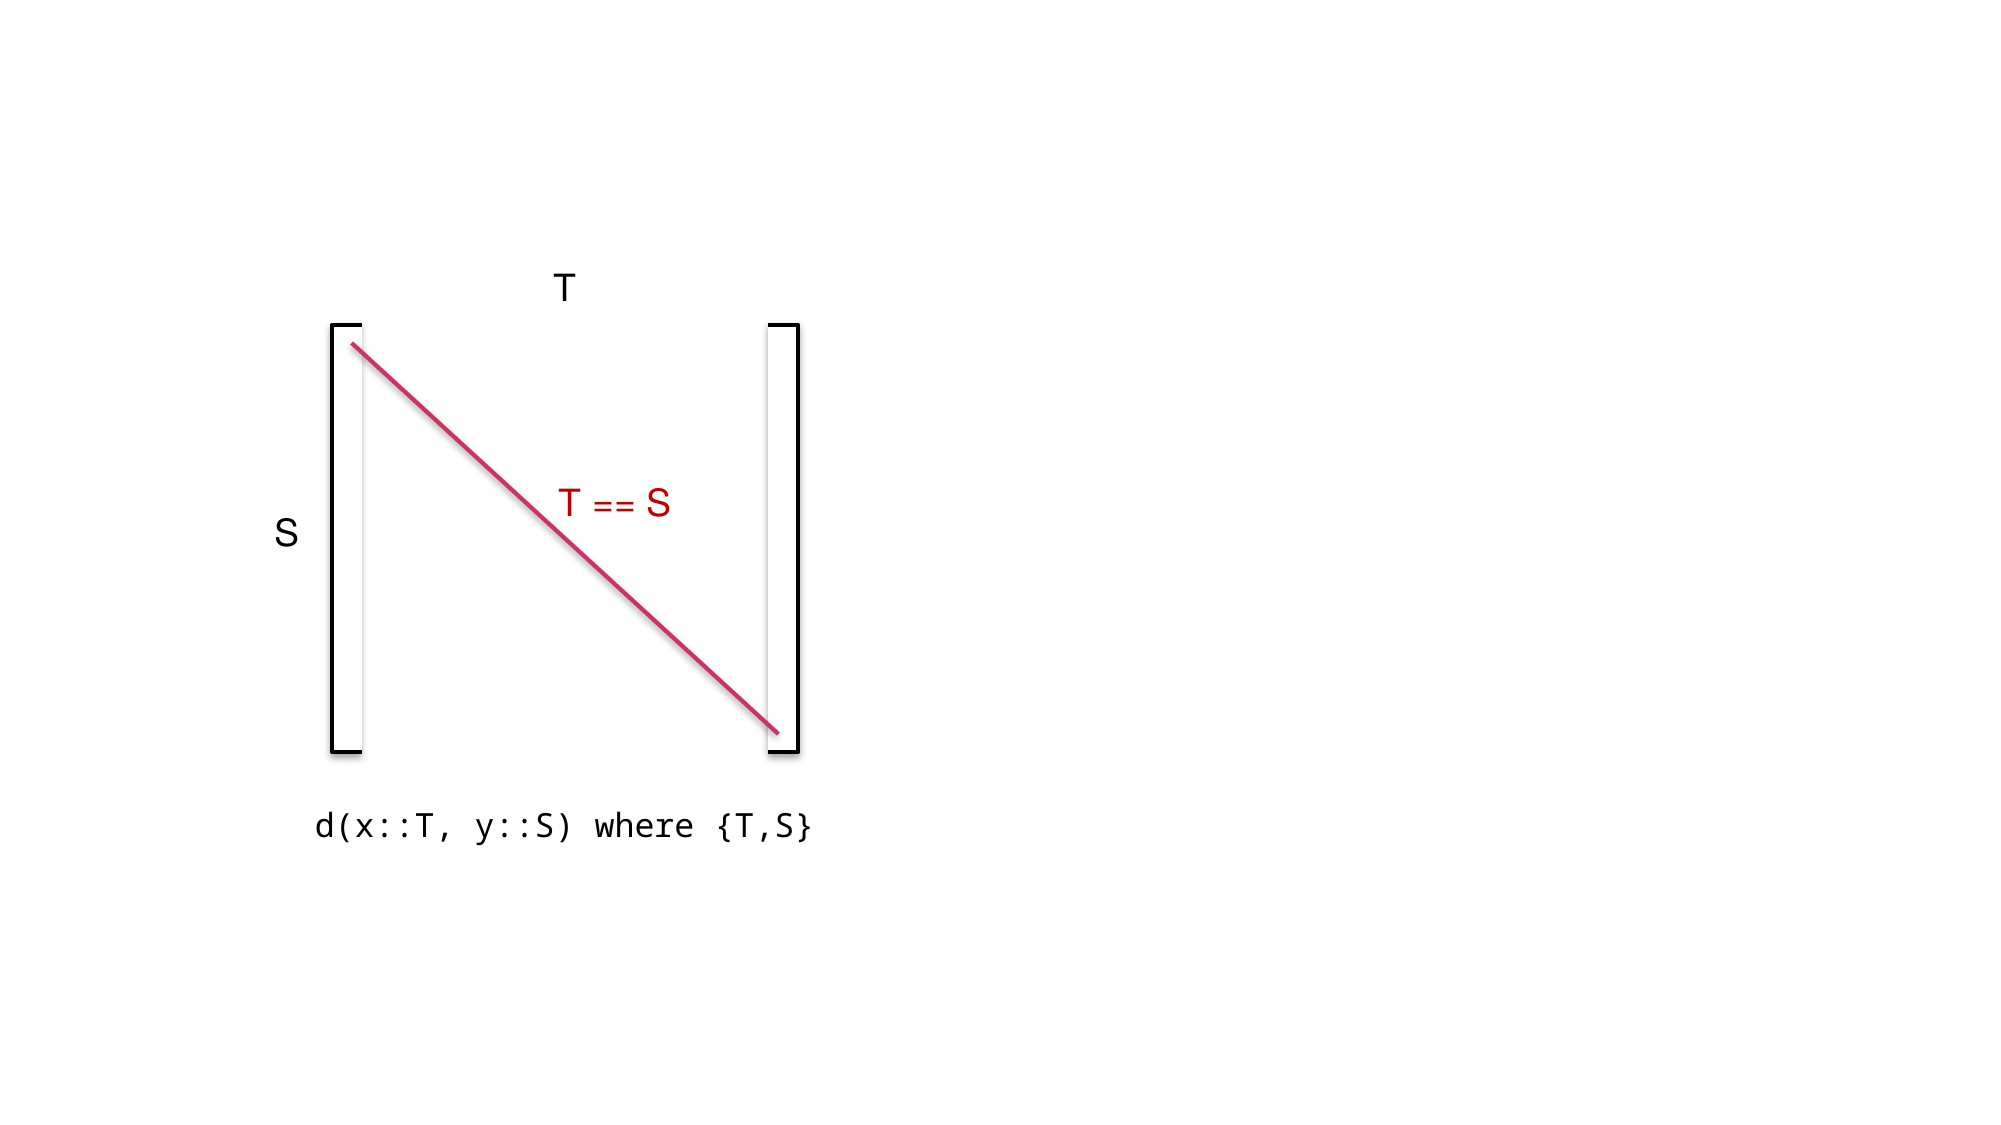

T

T == S
S
d(x::T, y::S) where {T,S}